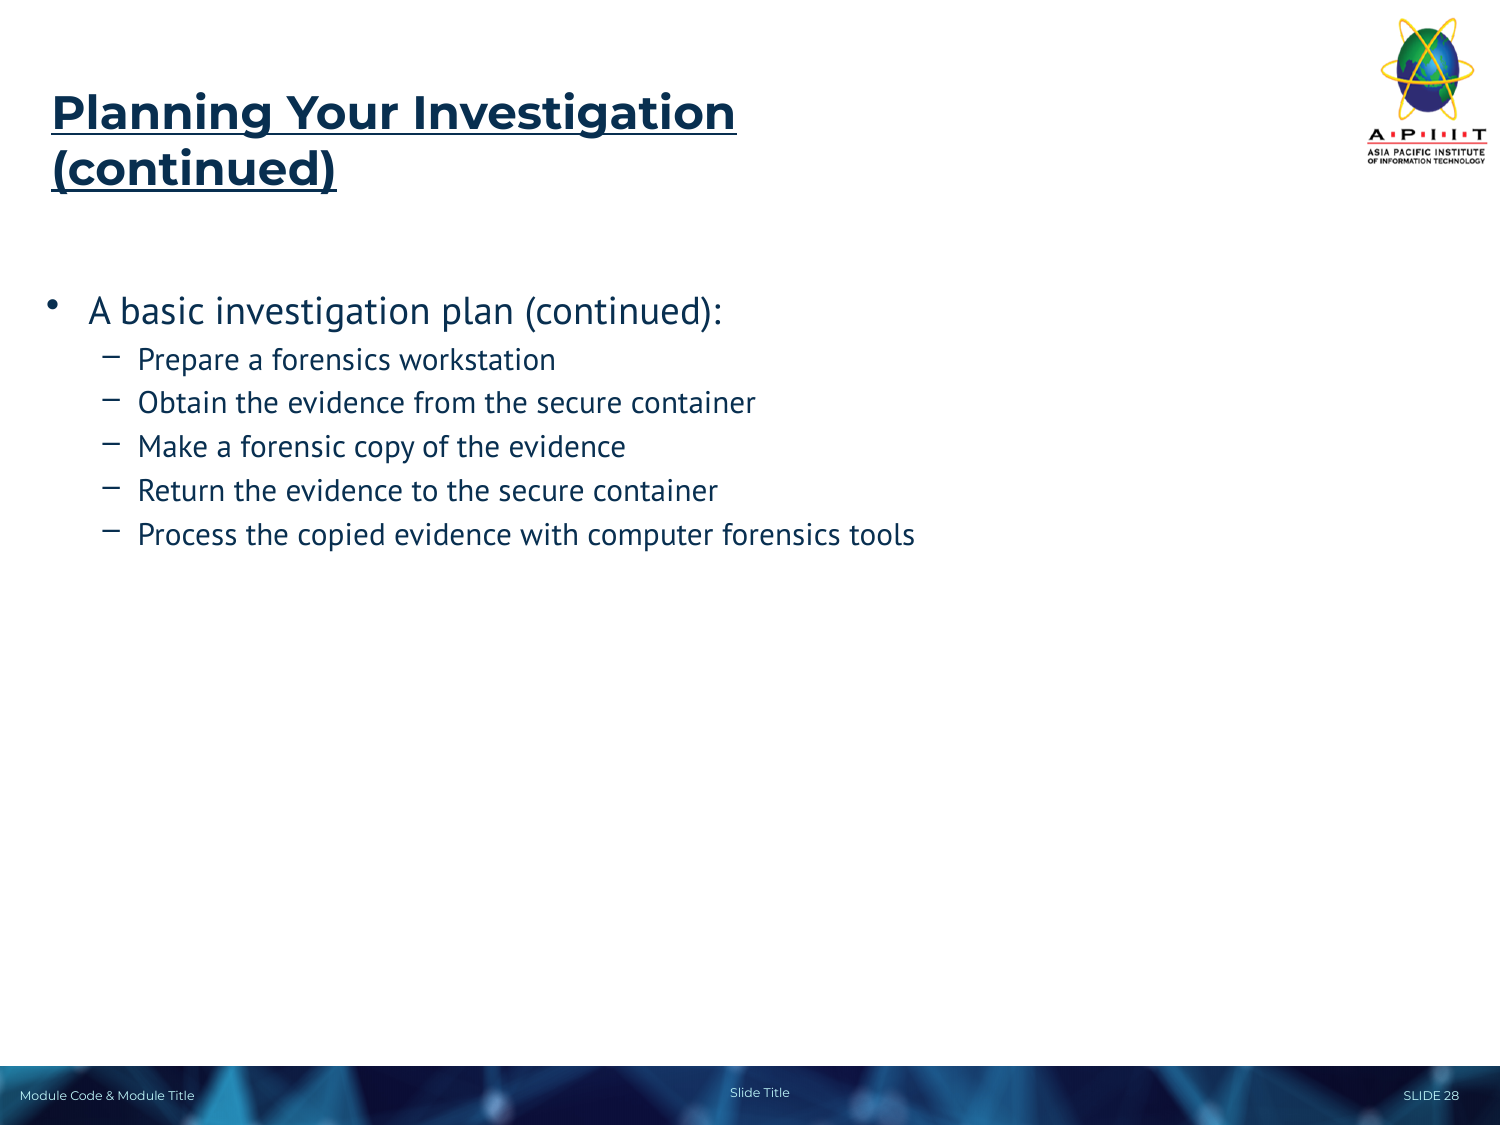

# Planning Your Investigation (continued)
A basic investigation plan (continued):
Prepare a forensics workstation
Obtain the evidence from the secure container
Make a forensic copy of the evidence
Return the evidence to the secure container
Process the copied evidence with computer forensics tools